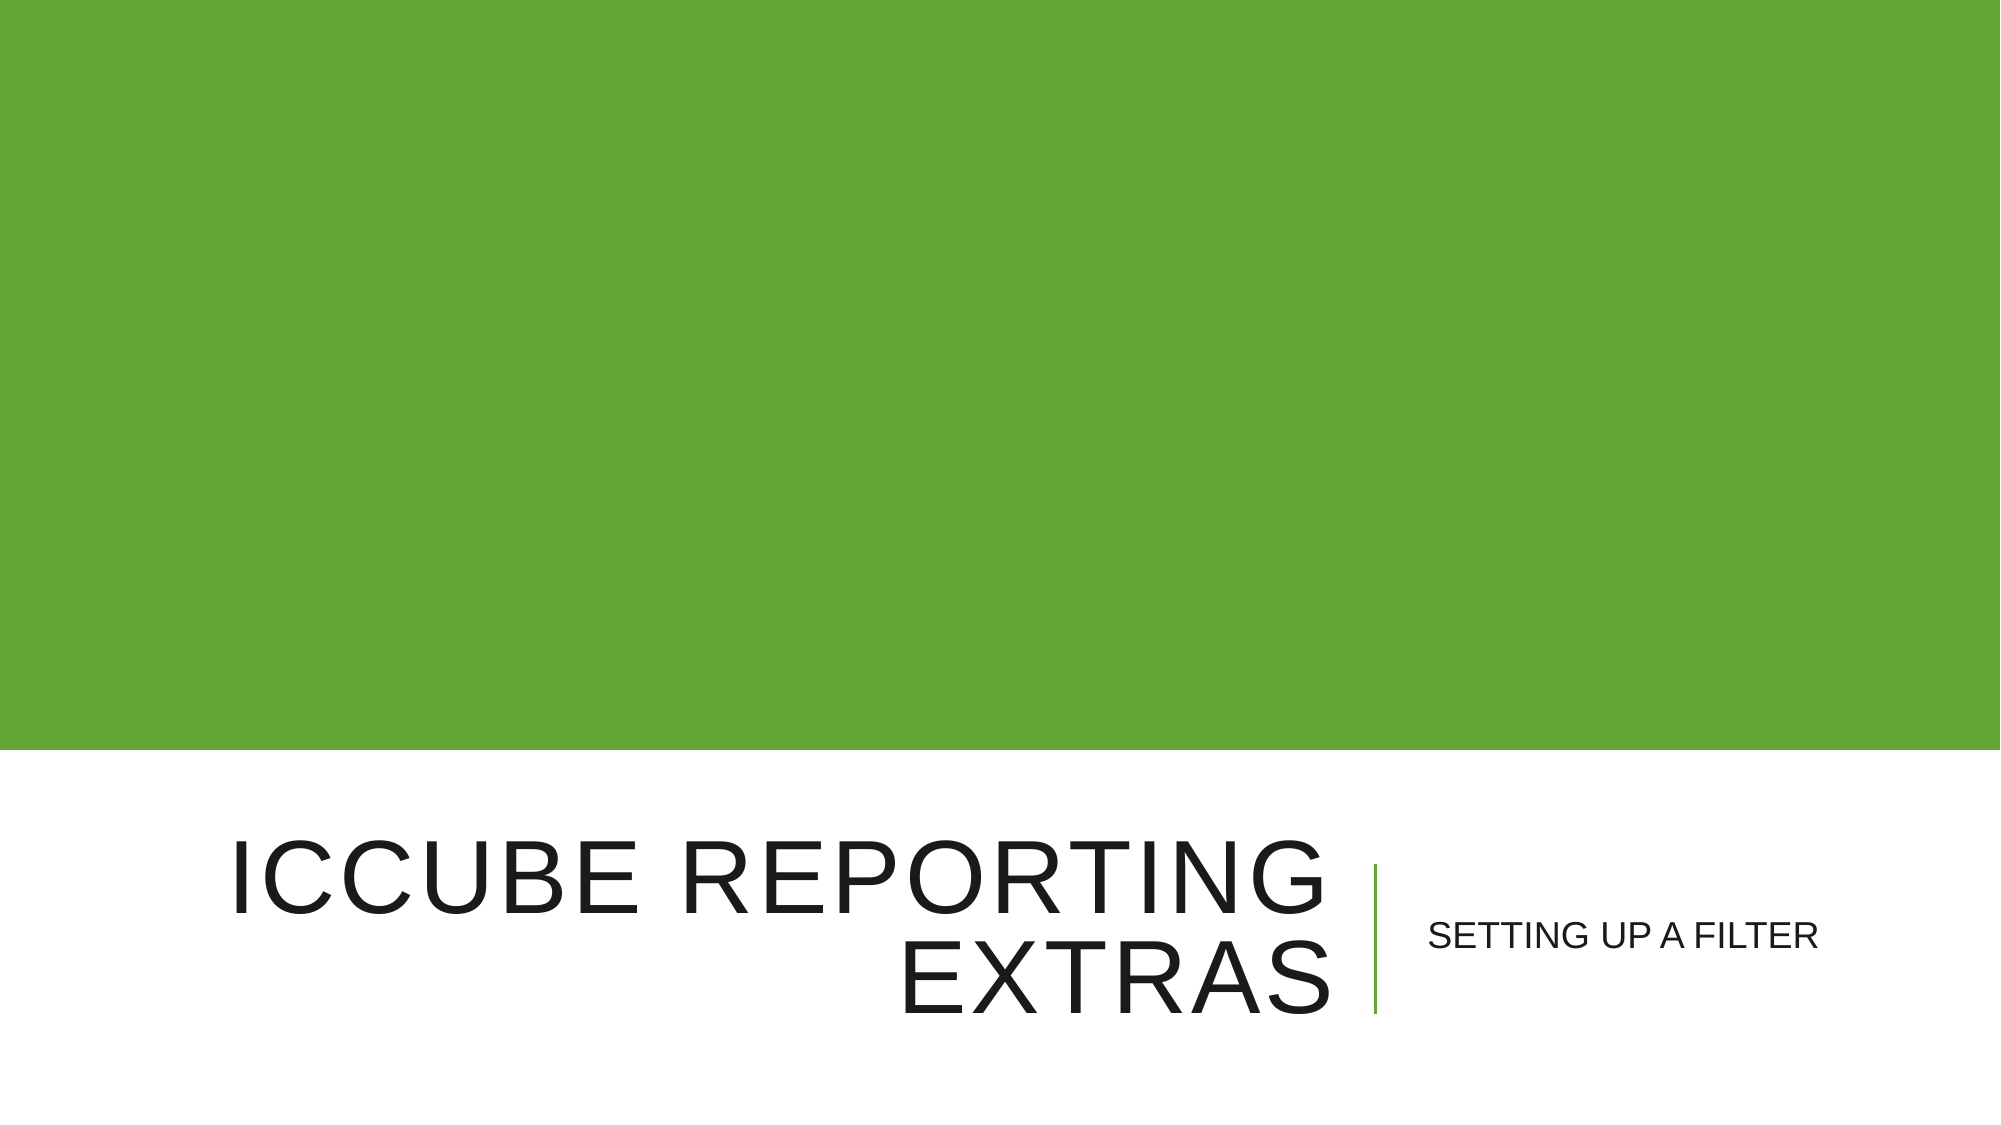

# ICCUBE REPORTING EXTRAS
SETTING UP A FILTER